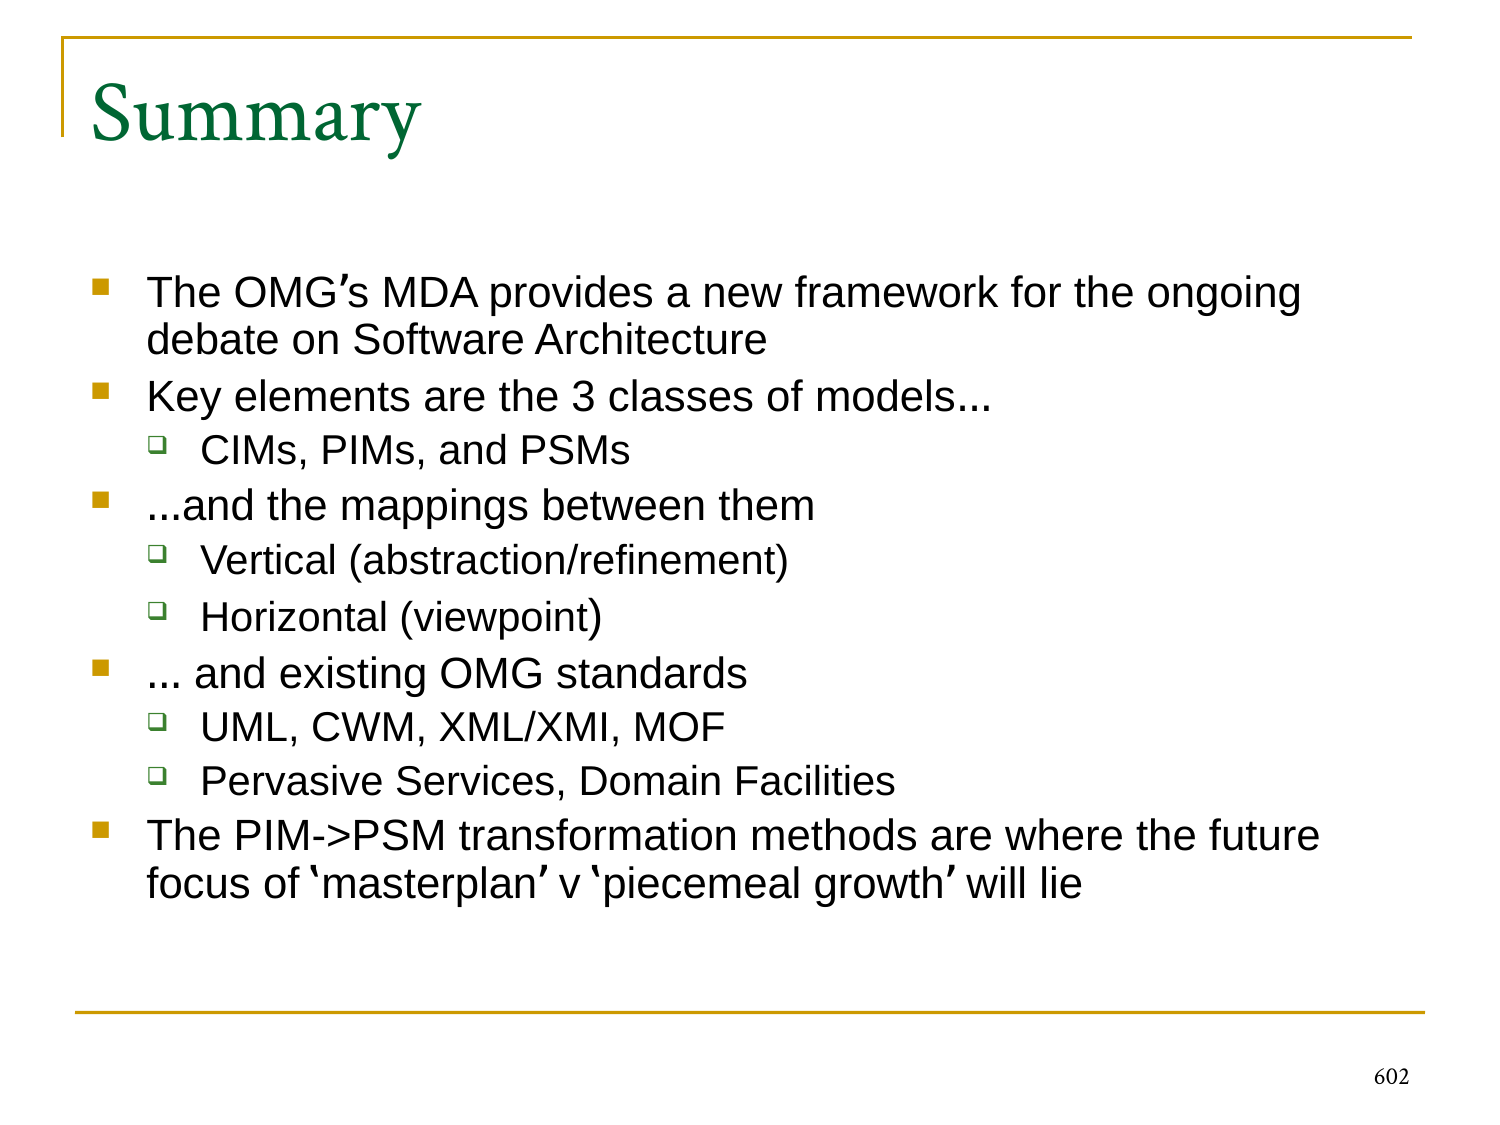

# Summary
The OMG’s MDA provides a new framework for the ongoing debate on Software Architecture
Key elements are the 3 classes of models…
CIMs, PIMs, and PSMs
…and the mappings between them
Vertical (abstraction/refinement)
Horizontal (viewpoint)
… and existing OMG standards
UML, CWM, XML/XMI, MOF
Pervasive Services, Domain Facilities
The PIM->PSM transformation methods are where the future focus of ‘masterplan’ v ‘piecemeal growth’ will lie

602